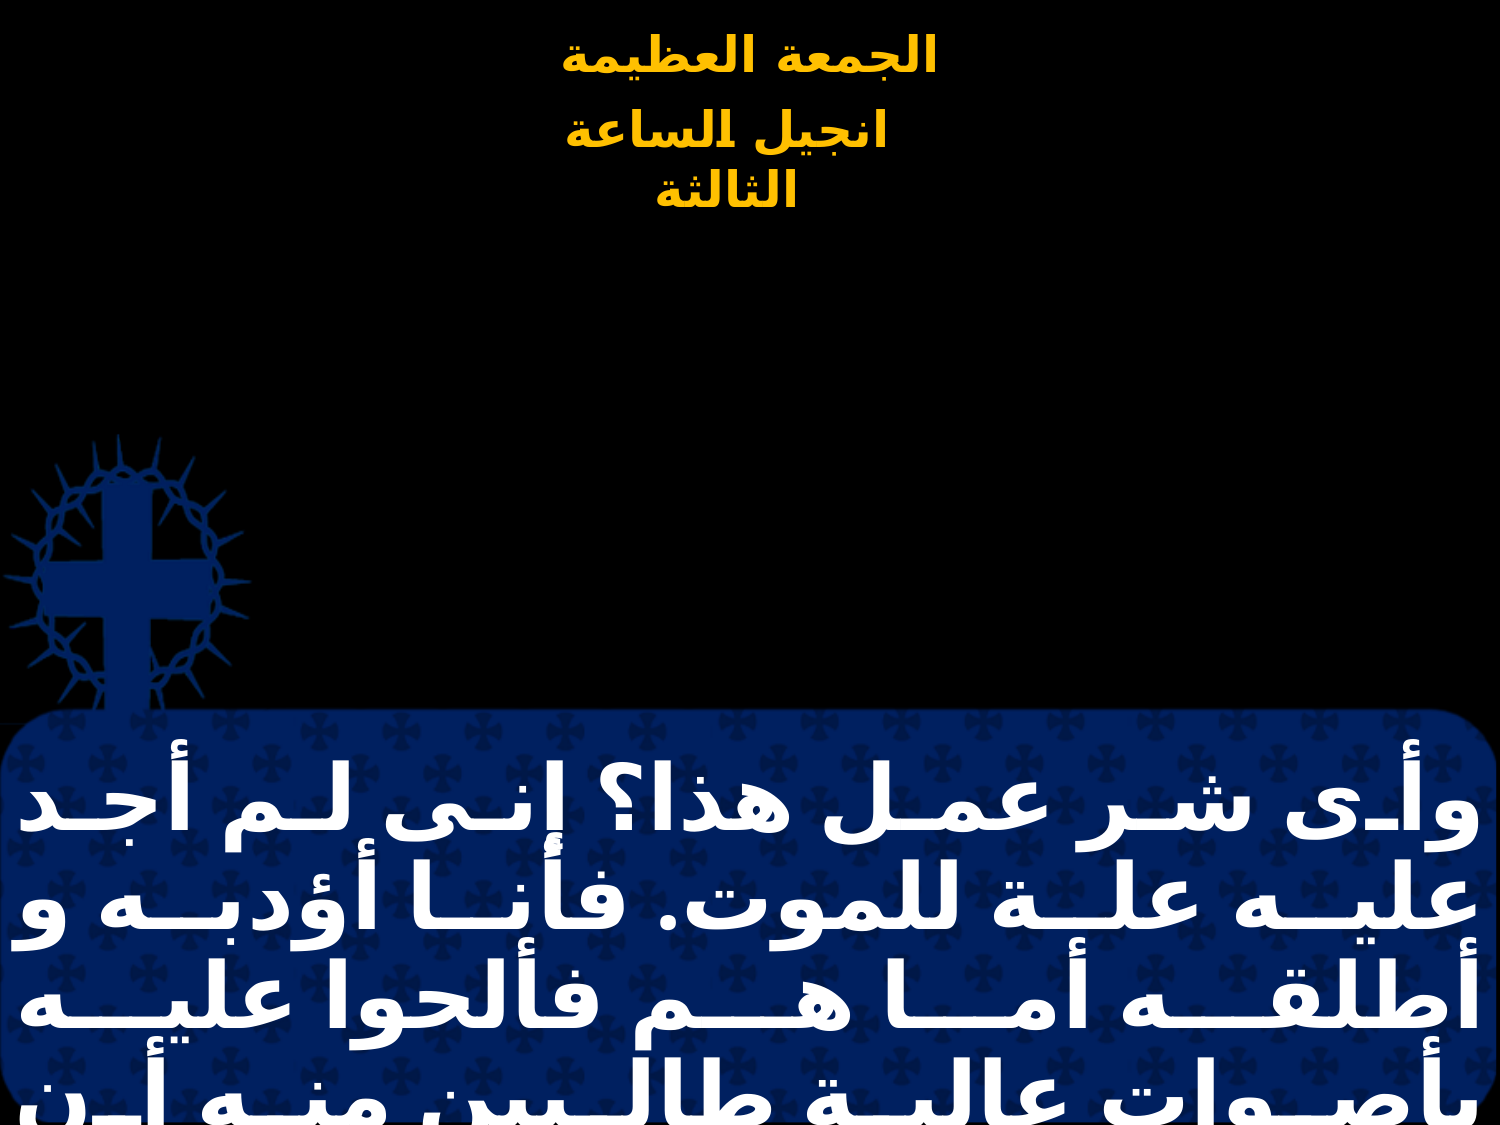

# وأى شر عمل هذا؟ إنى لم أجد عليه علة للموت. فأنا أؤدبه و أطلقه أما هم فألحوا عليه بأصوات عالية طالبين منه أن يصلب.